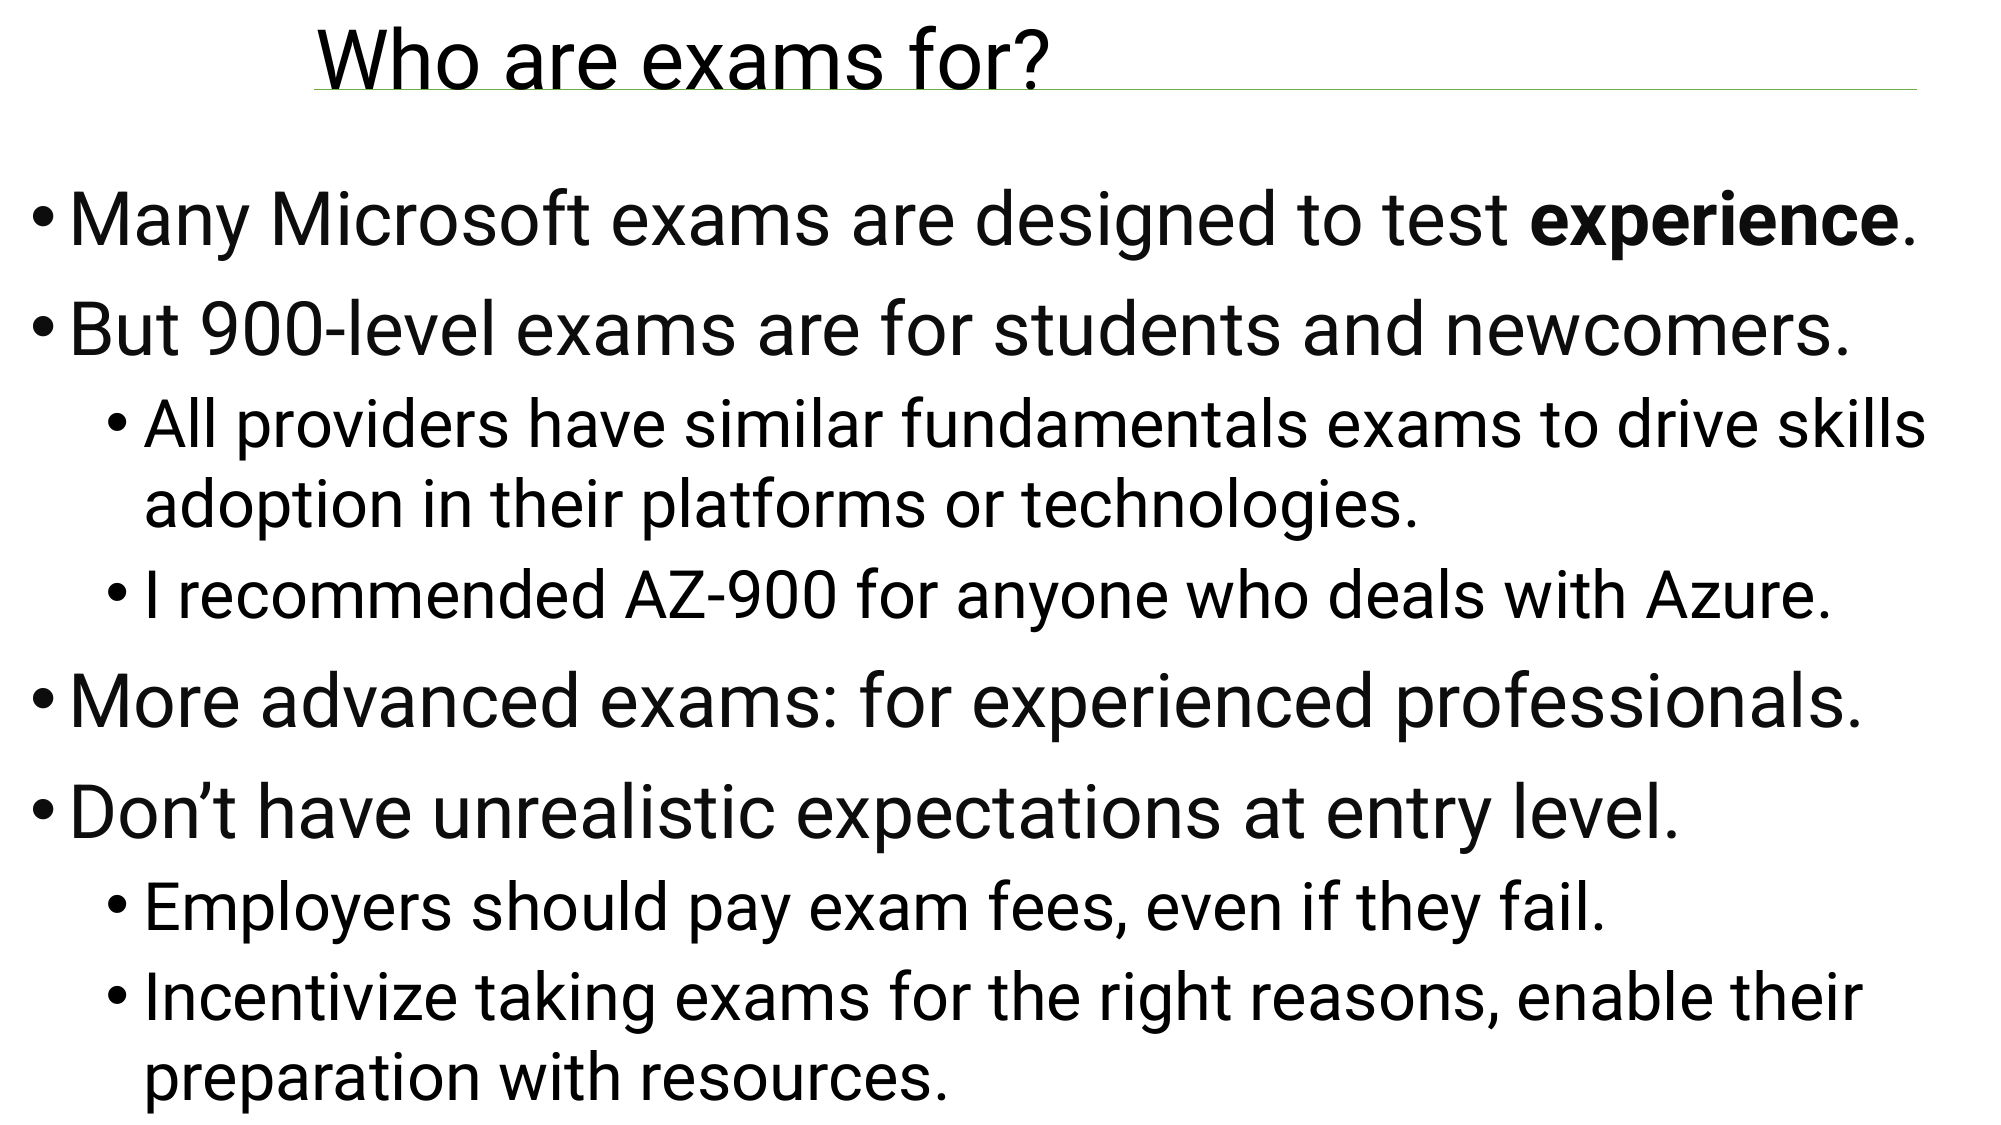

# Who are exams for?
Many Microsoft exams are designed to test experience.
But 900-level exams are for students and newcomers.
All providers have similar fundamentals exams to drive skills adoption in their platforms or technologies.
I recommended AZ-900 for anyone who deals with Azure.
More advanced exams: for experienced professionals.
Don’t have unrealistic expectations at entry level.
Employers should pay exam fees, even if they fail.
Incentivize taking exams for the right reasons, enable their preparation with resources.